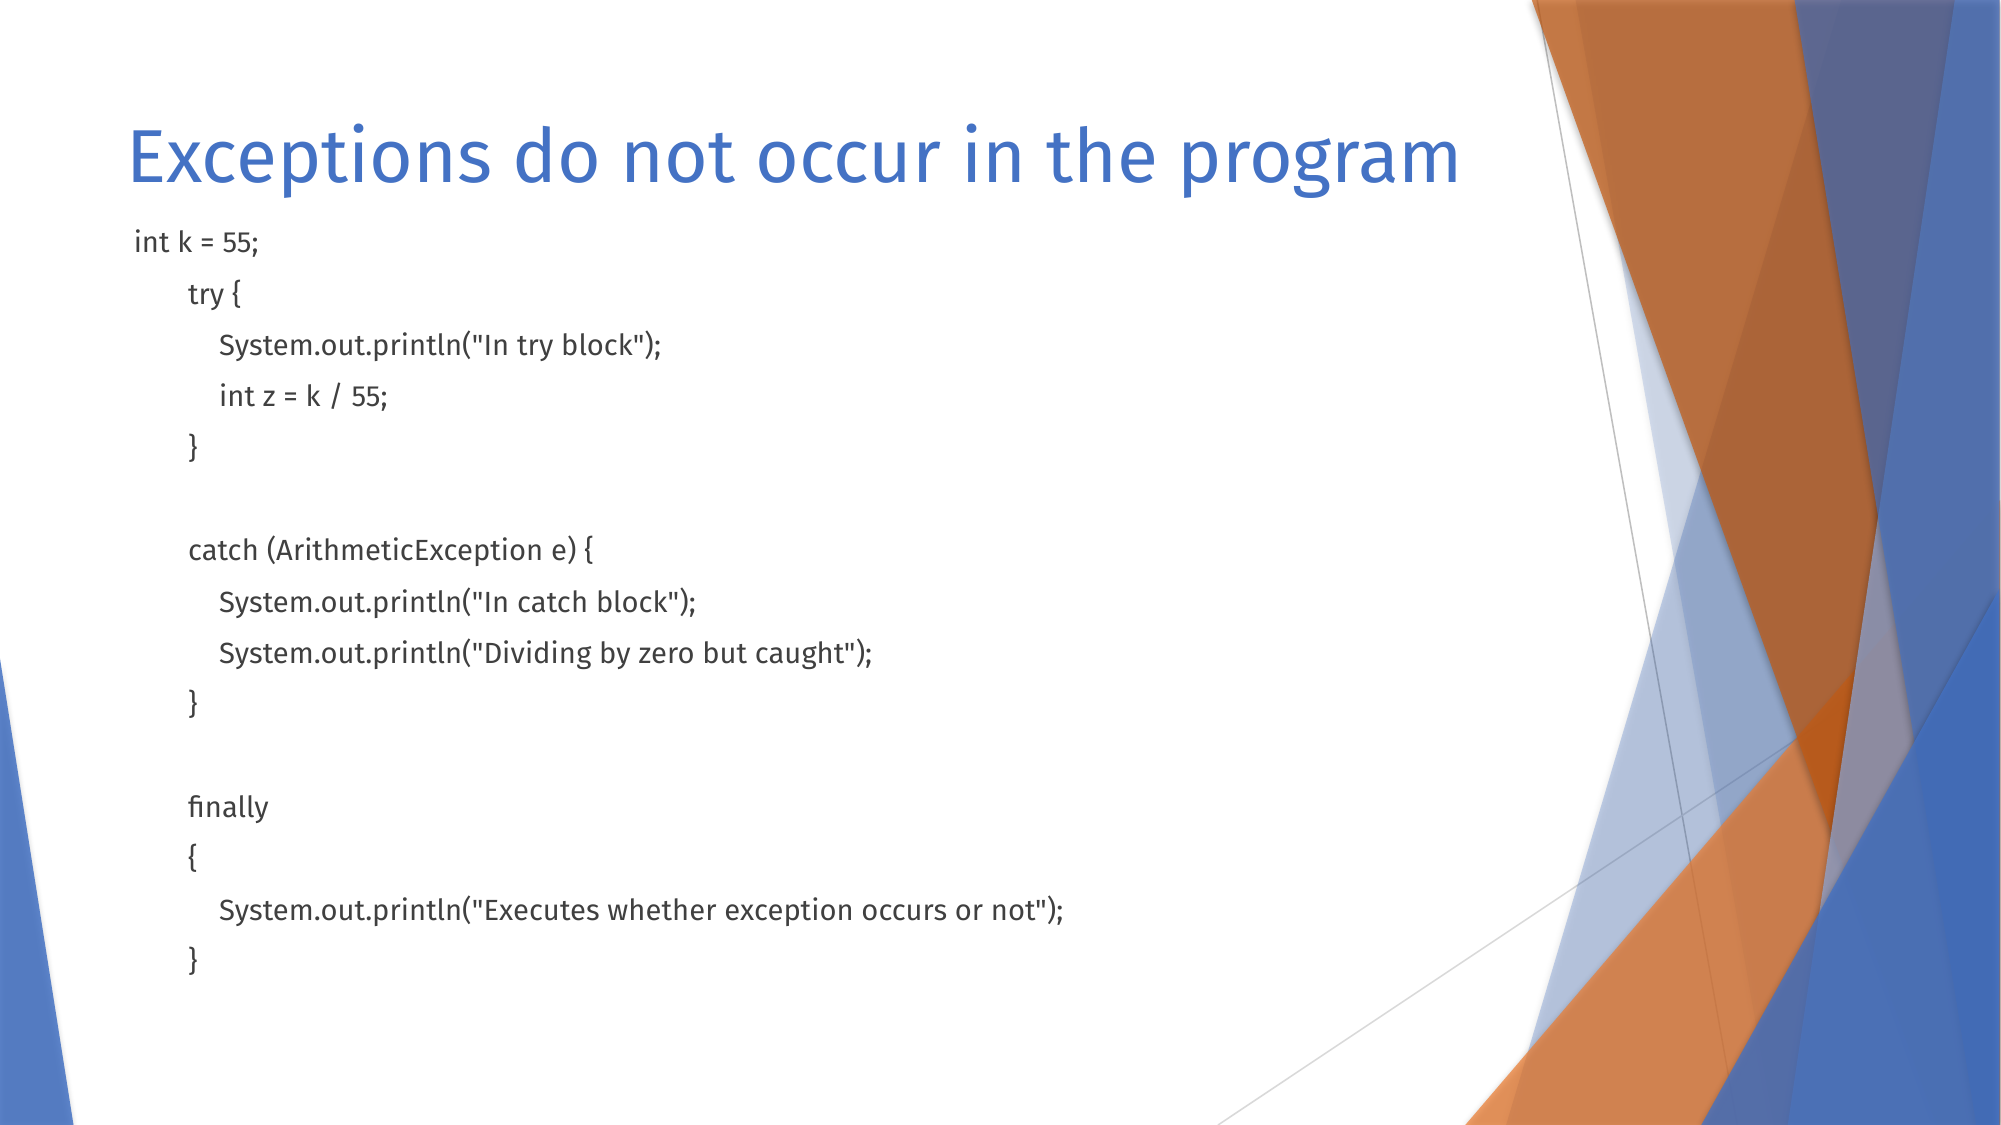

# Exceptions do not occur in the program
 int k = 55;
        try {
            System.out.println("In try block");
            int z = k / 55;
        }

        catch (ArithmeticException e) {
            System.out.println("In catch block");
            System.out.println("Dividing by zero but caught");
        }

        finally
        {
            System.out.println("Executes whether exception occurs or not");
        }